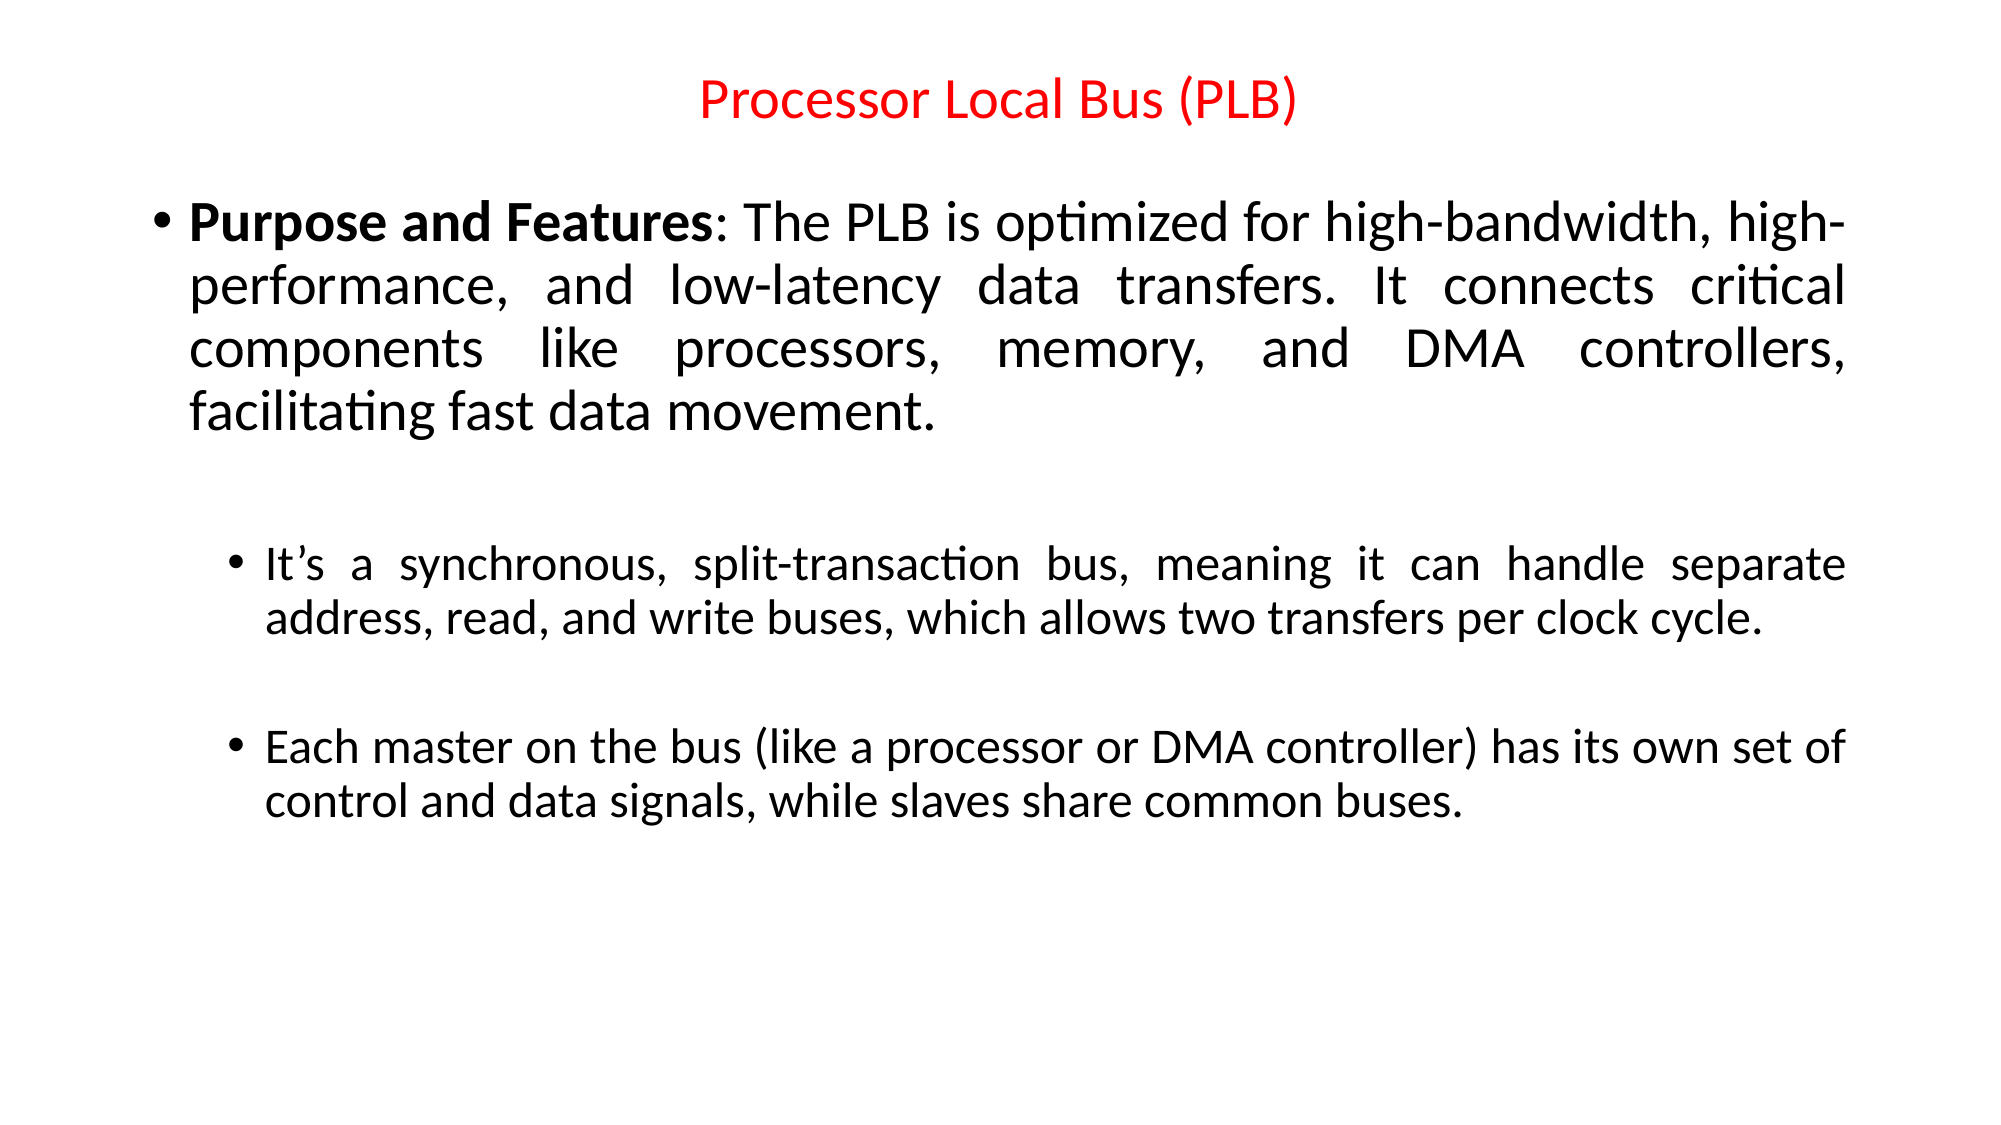

# Processor Local Bus (PLB)
Purpose and Features: The PLB is optimized for high-bandwidth, high-performance, and low-latency data transfers. It connects critical components like processors, memory, and DMA controllers, facilitating fast data movement.

It’s a synchronous, split-transaction bus, meaning it can handle separate address, read, and write buses, which allows two transfers per clock cycle.

Each master on the bus (like a processor or DMA controller) has its own set of control and data signals, while slaves share common buses.